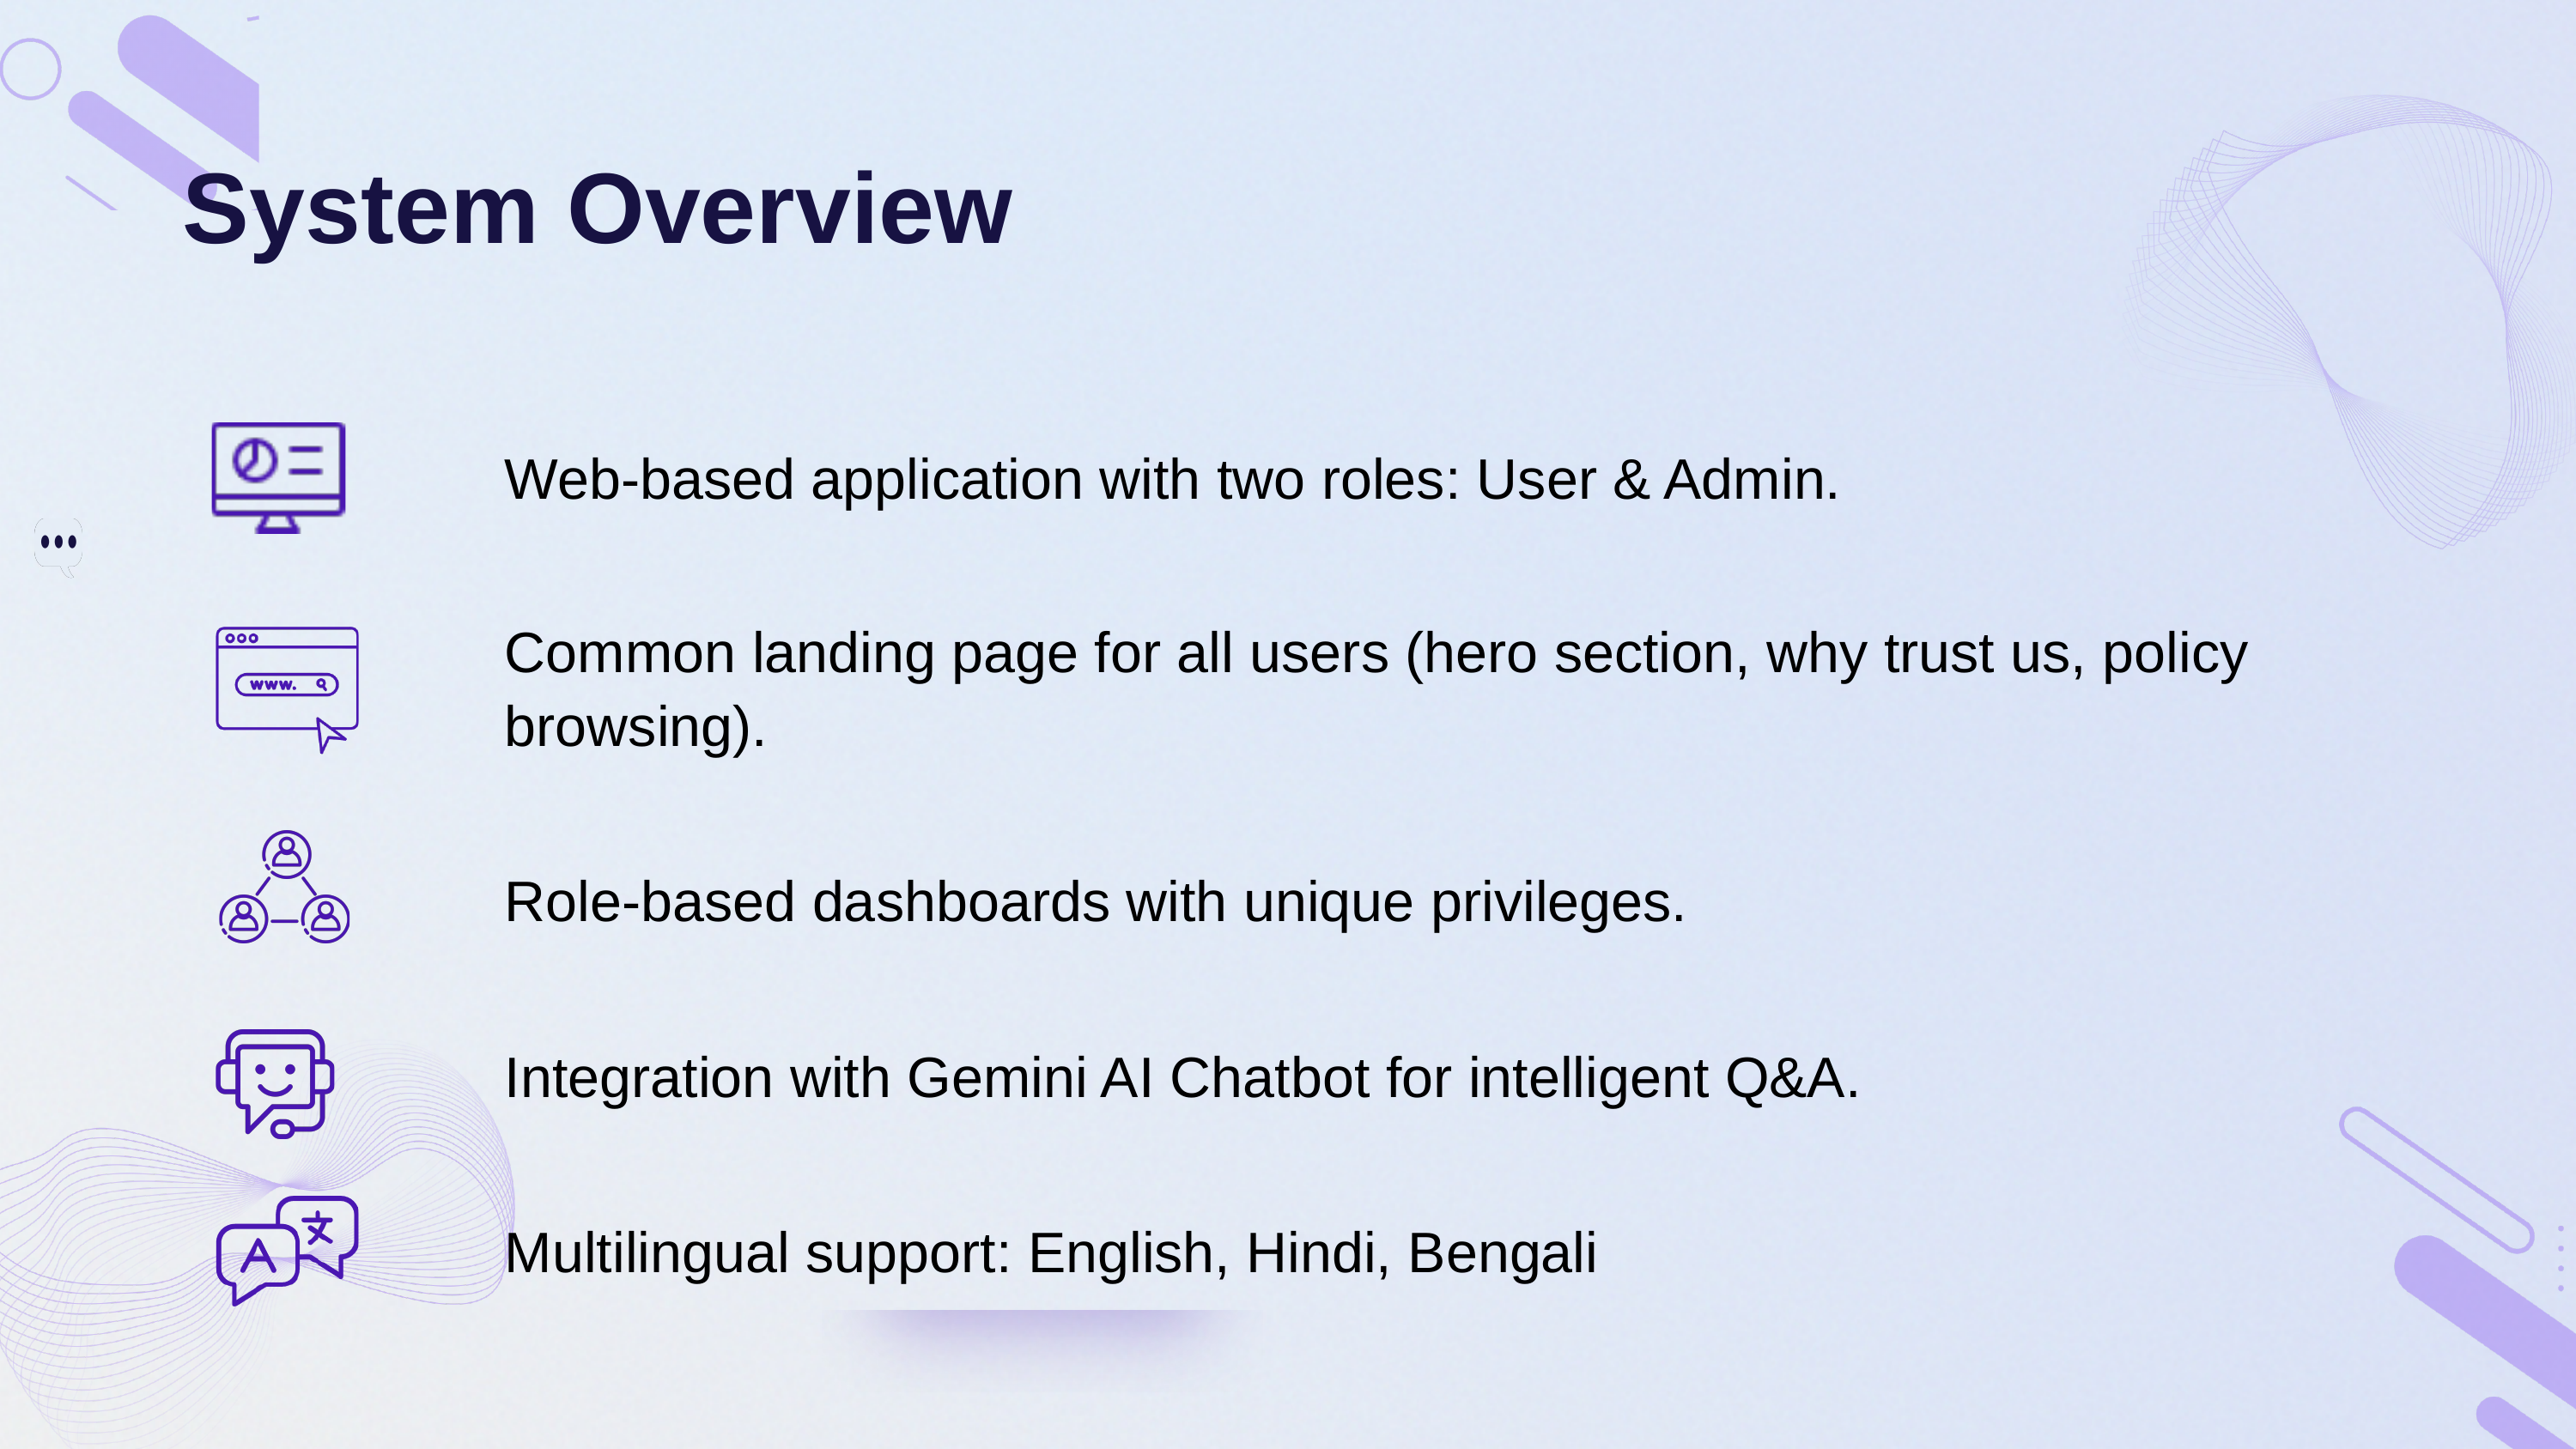

System Overview

Web-based application with two roles: User & Admin.

Common landing page for all users (hero section, why trust us, policy browsing).

Role-based dashboards with unique privileges.

Integration with Gemini AI Chatbot for intelligent Q&A.

Multilingual support: English, Hindi, Bengali